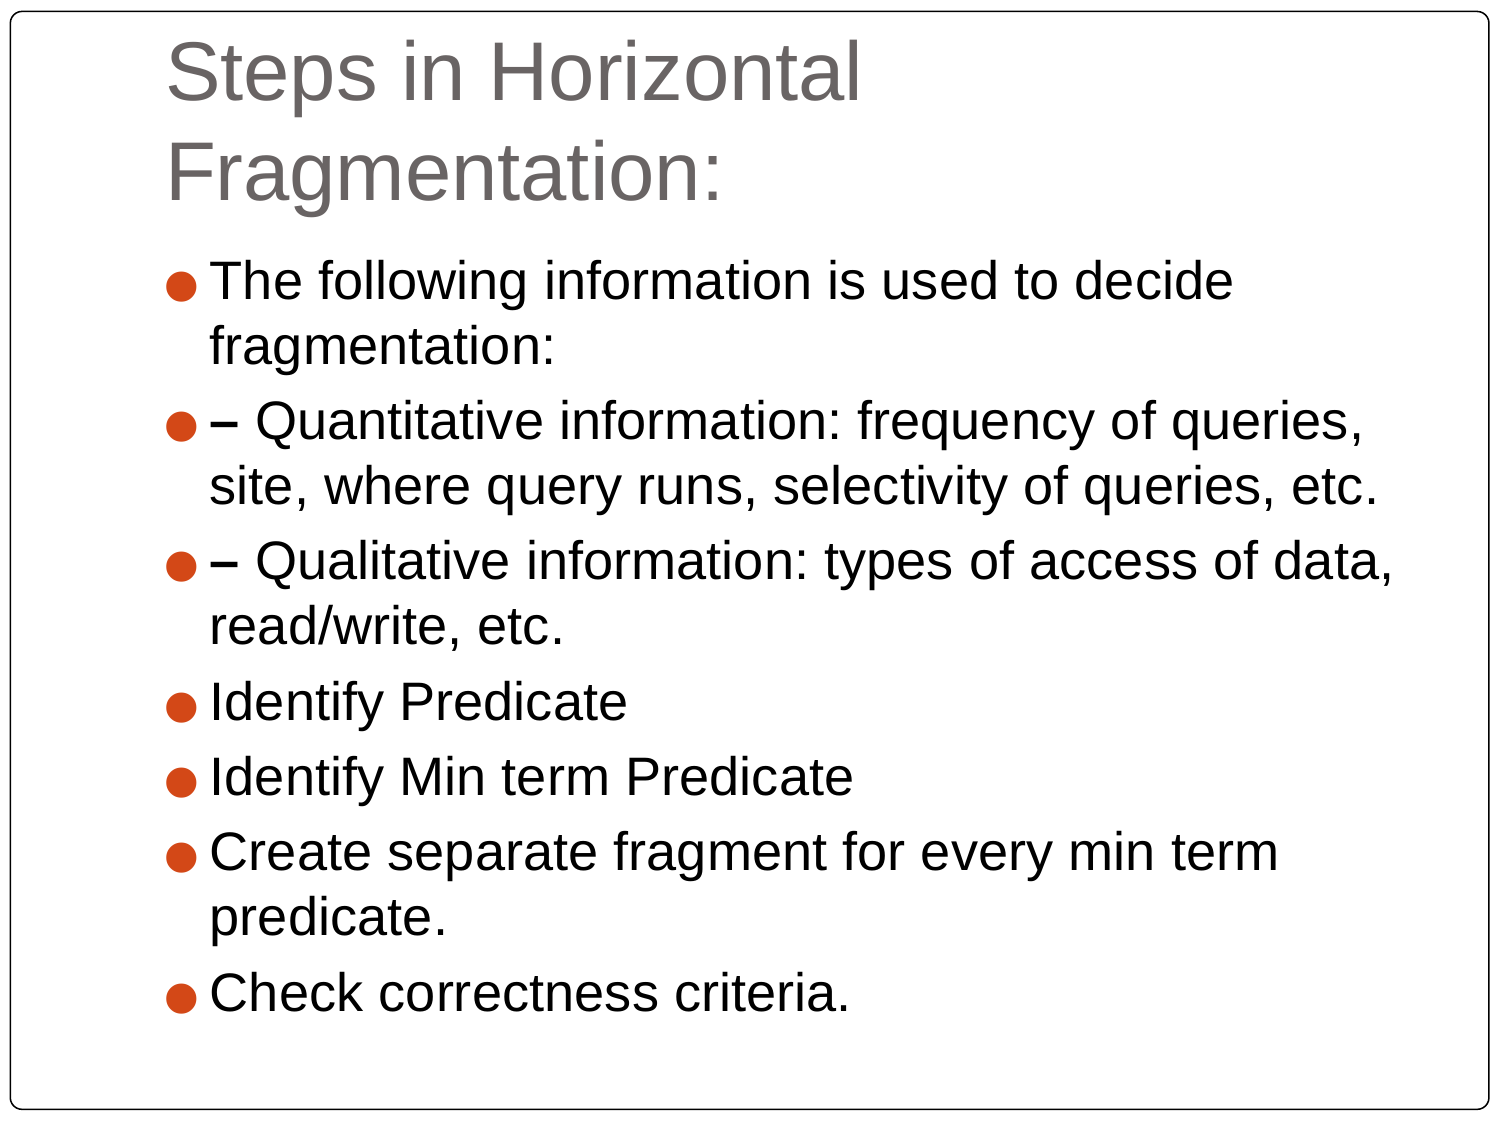

# Steps in Horizontal Fragmentation:
The following information is used to decide fragmentation:
– Quantitative information: frequency of queries, site, where query runs, selectivity of queries, etc.
– Qualitative information: types of access of data, read/write, etc.
Identify Predicate
Identify Min term Predicate
Create separate fragment for every min term predicate.
Check correctness criteria.